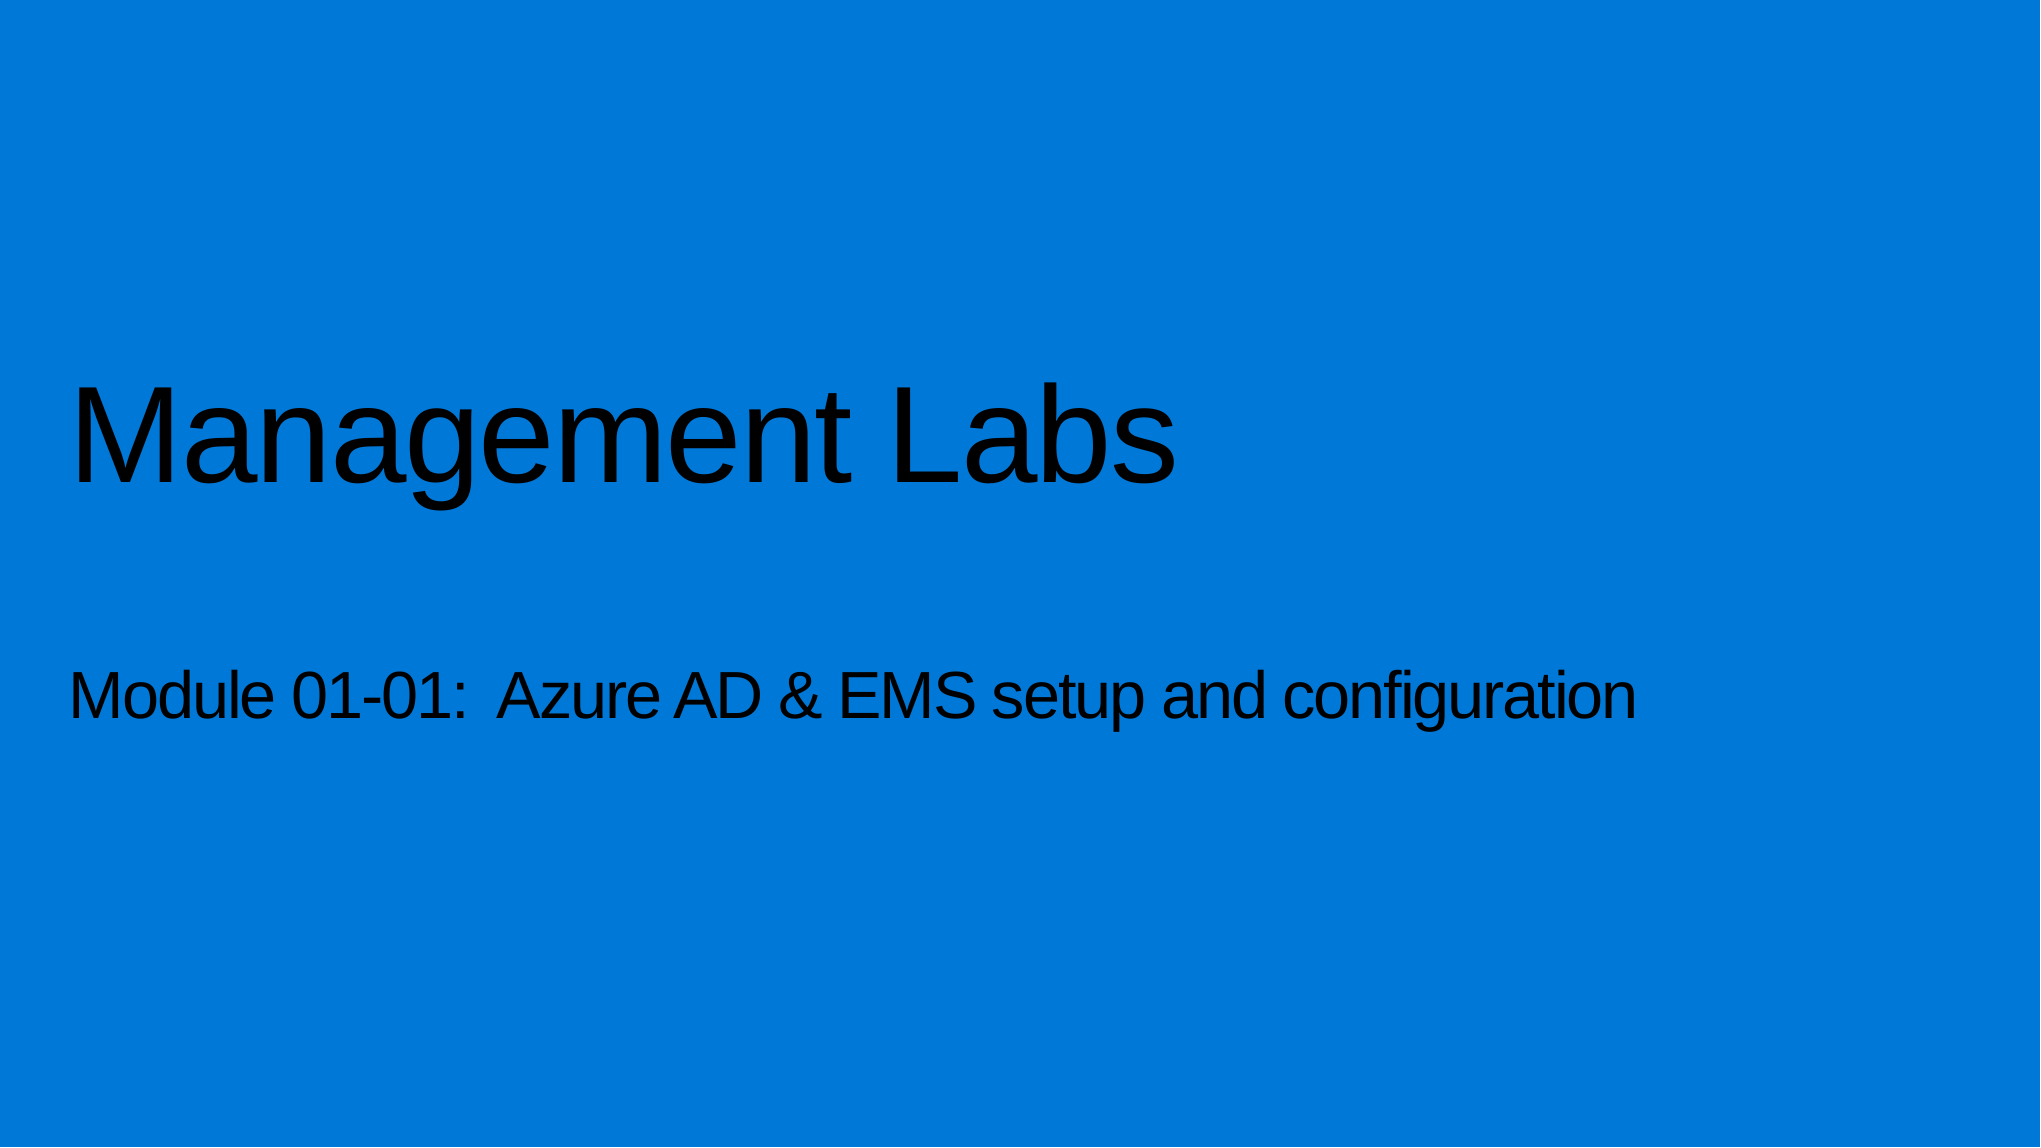

# Management Labs Module 01-01:  Azure AD & EMS setup and configuration